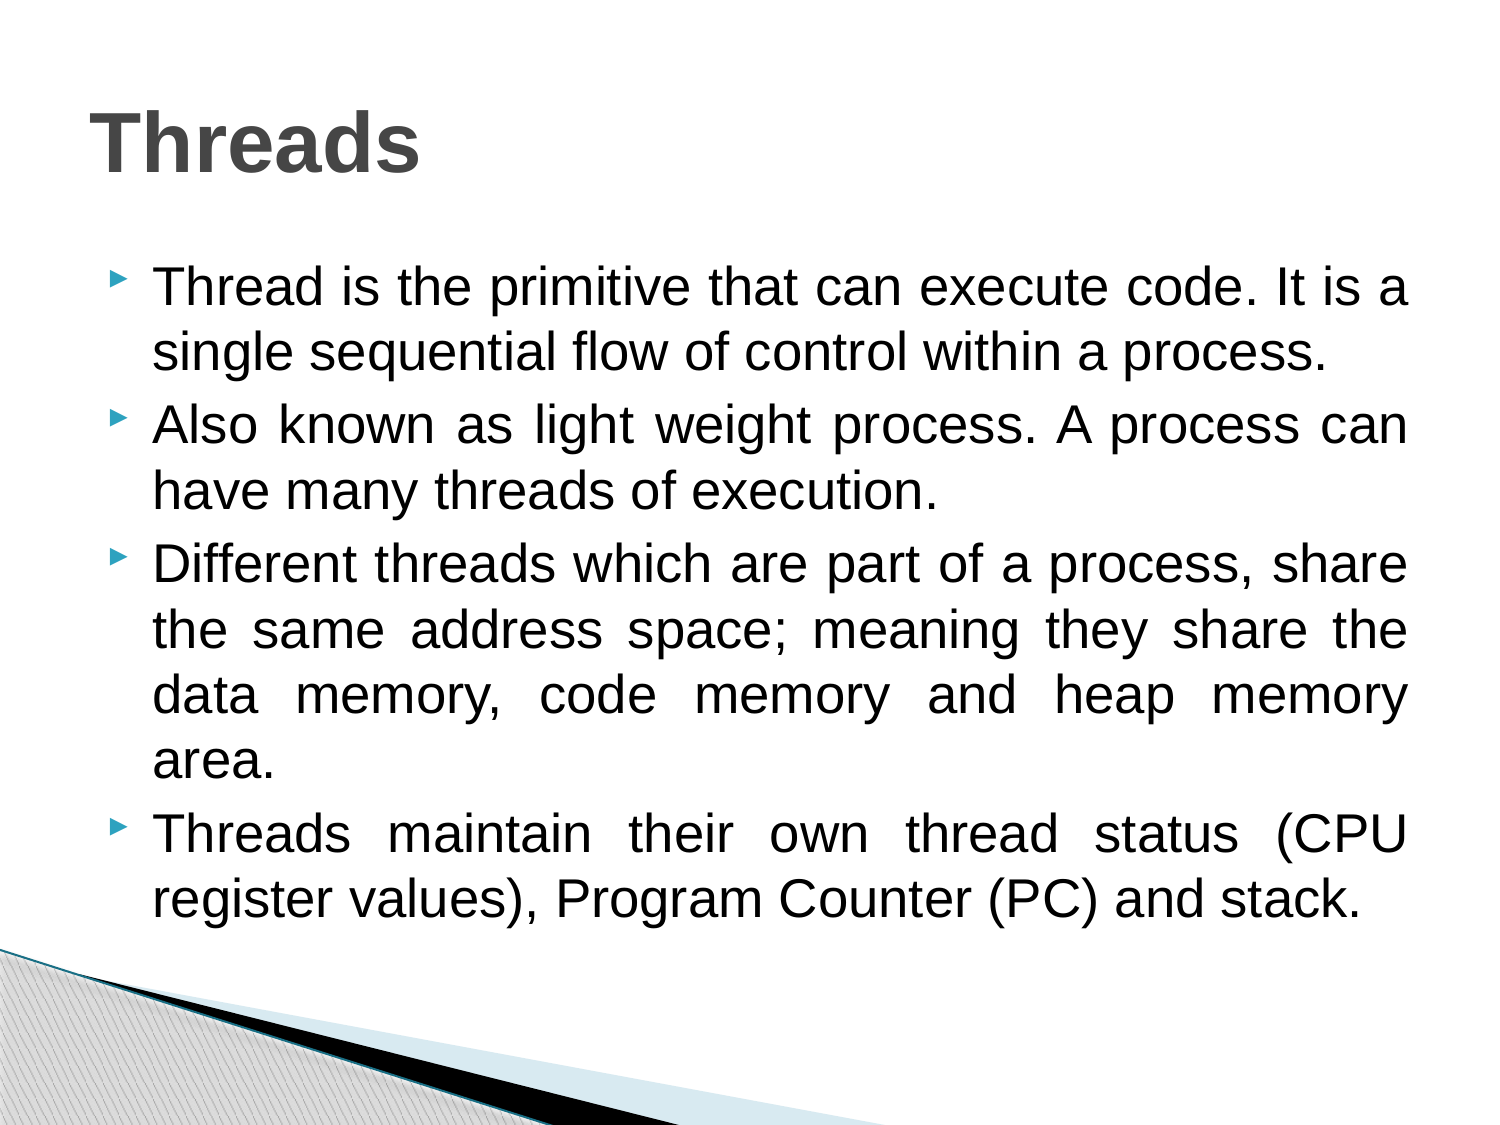

# Threads
Thread is the primitive that can execute code. It is a single sequential flow of control within a process.
Also known as light weight process. A process can have many threads of execution.
Different threads which are part of a process, share the same address space; meaning they share the data memory, code memory and heap memory area.
Threads maintain their own thread status (CPU register values), Program Counter (PC) and stack.